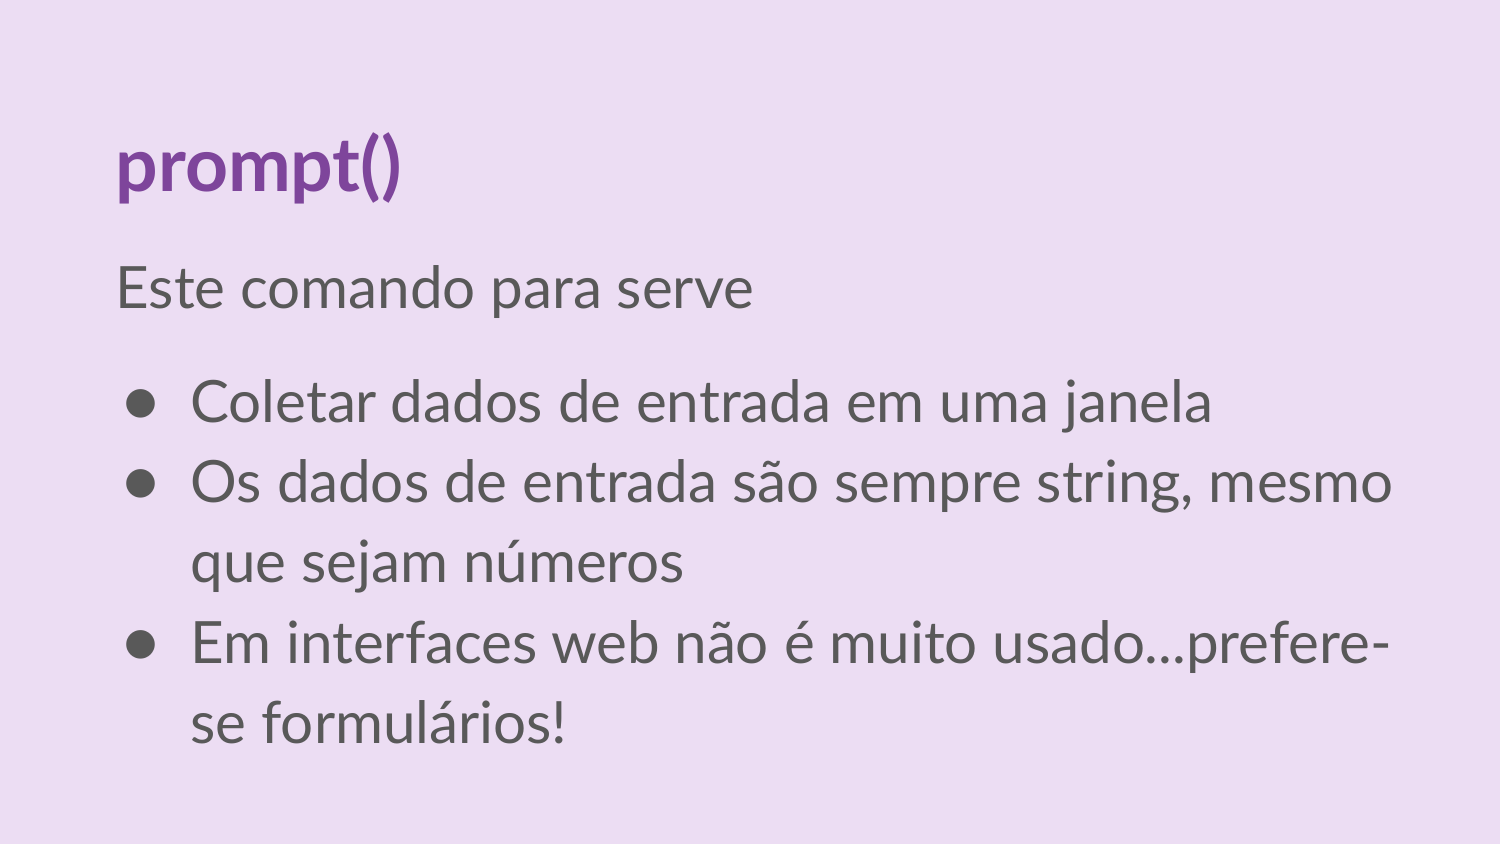

prompt()
Este comando para serve
Coletar dados de entrada em uma janela
Os dados de entrada são sempre string, mesmo que sejam números
Em interfaces web não é muito usado...prefere-se formulários!